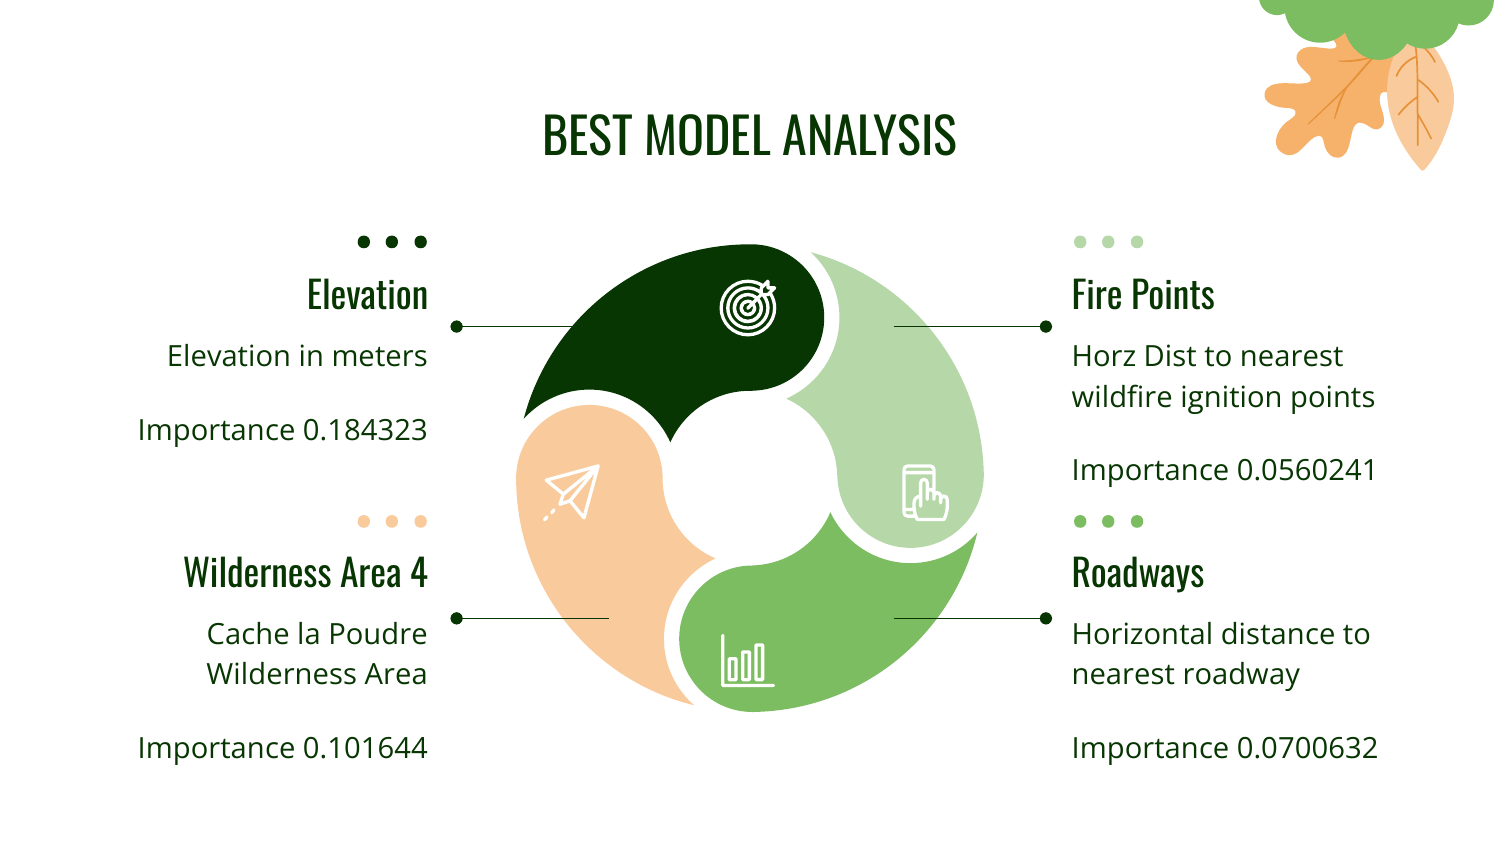

# BEST MODEL ANALYSIS

Elevation
Fire Points

Elevation in meters
Importance 0.184323

Horz Dist to nearest wildfire ignition points
Importance 0.0560241

Wilderness Area 4
Roadways
Horizontal distance to nearest roadway
Importance 0.0700632
Cache la Poudre Wilderness Area
Importance 0.101644